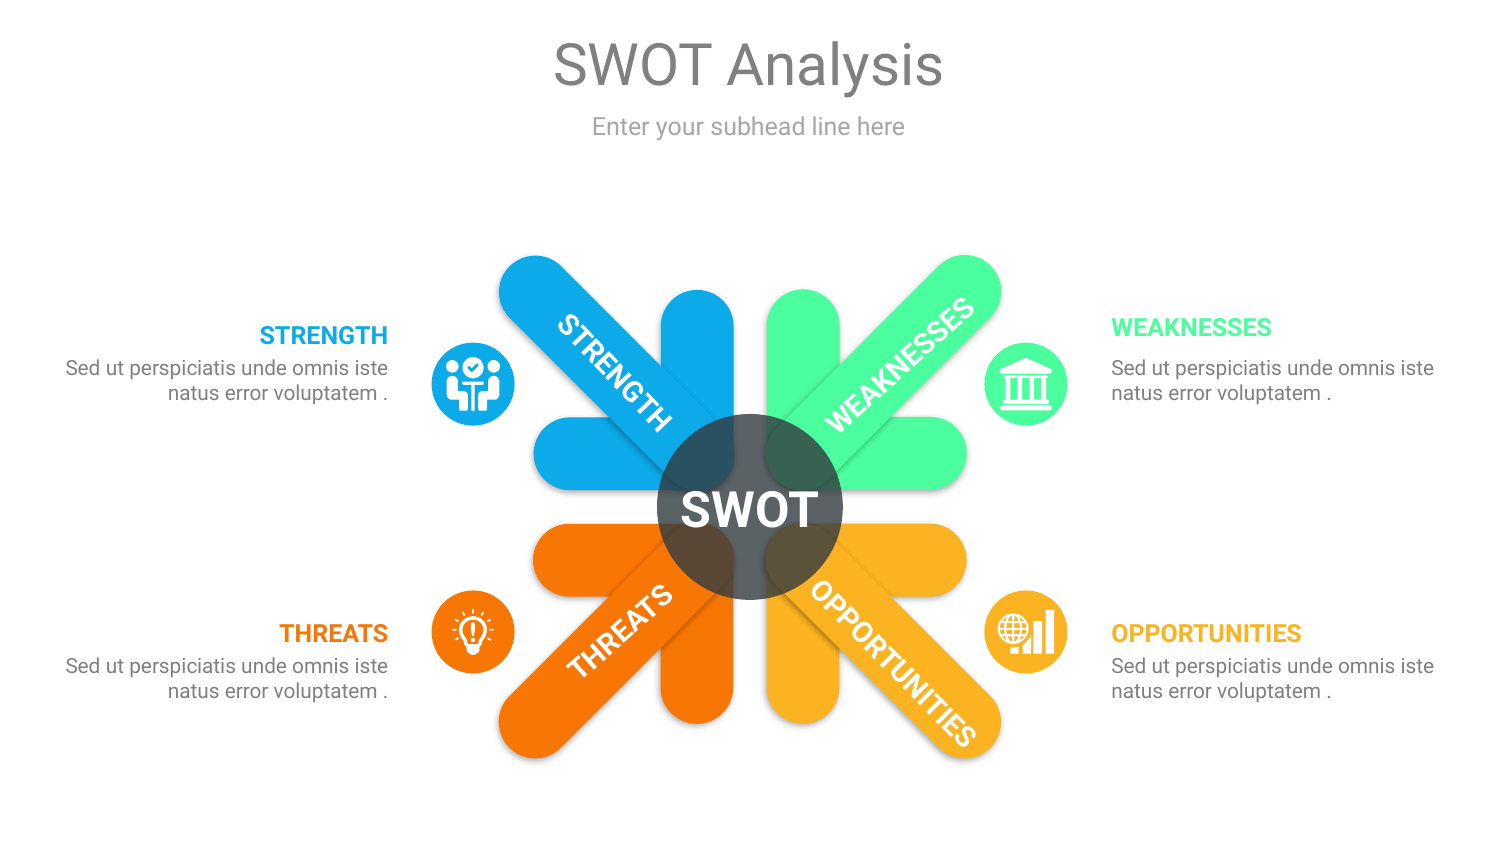

# SWOT Analysis
Enter your subhead line here
STRENGTH
Sed ut perspiciatis unde omnis iste natus error voluptatem .
WEAKNESSES
Sed ut perspiciatis unde omnis iste natus error voluptatem .
WEAKNESSES

STRENGTH

SWOT

THREATS
Sed ut perspiciatis unde omnis iste natus error voluptatem .
OPPORTUNITIES
Sed ut perspiciatis unde omnis iste natus error voluptatem .
THREATS

OPPORTUNITIES